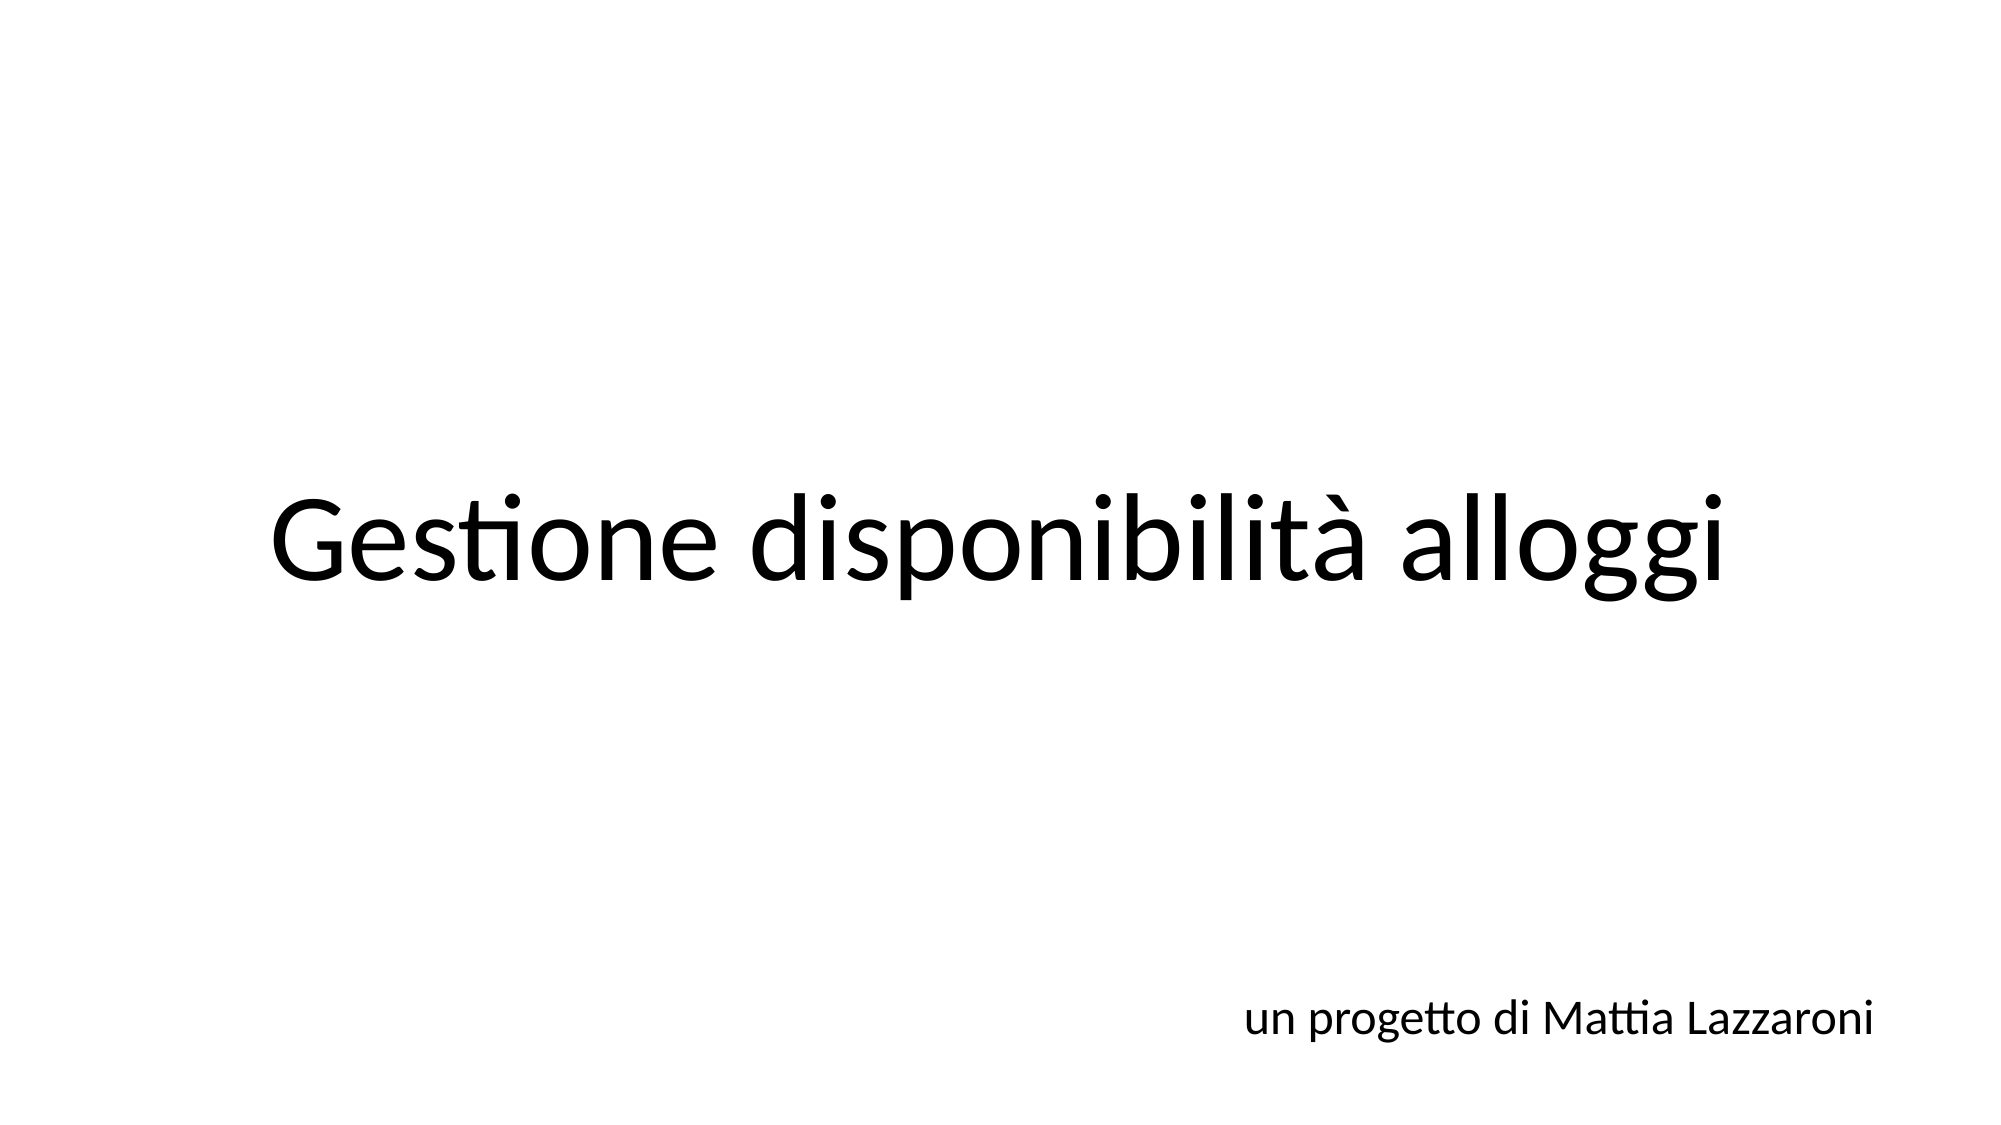

# Gestione disponibilità alloggi
un progetto di Mattia Lazzaroni